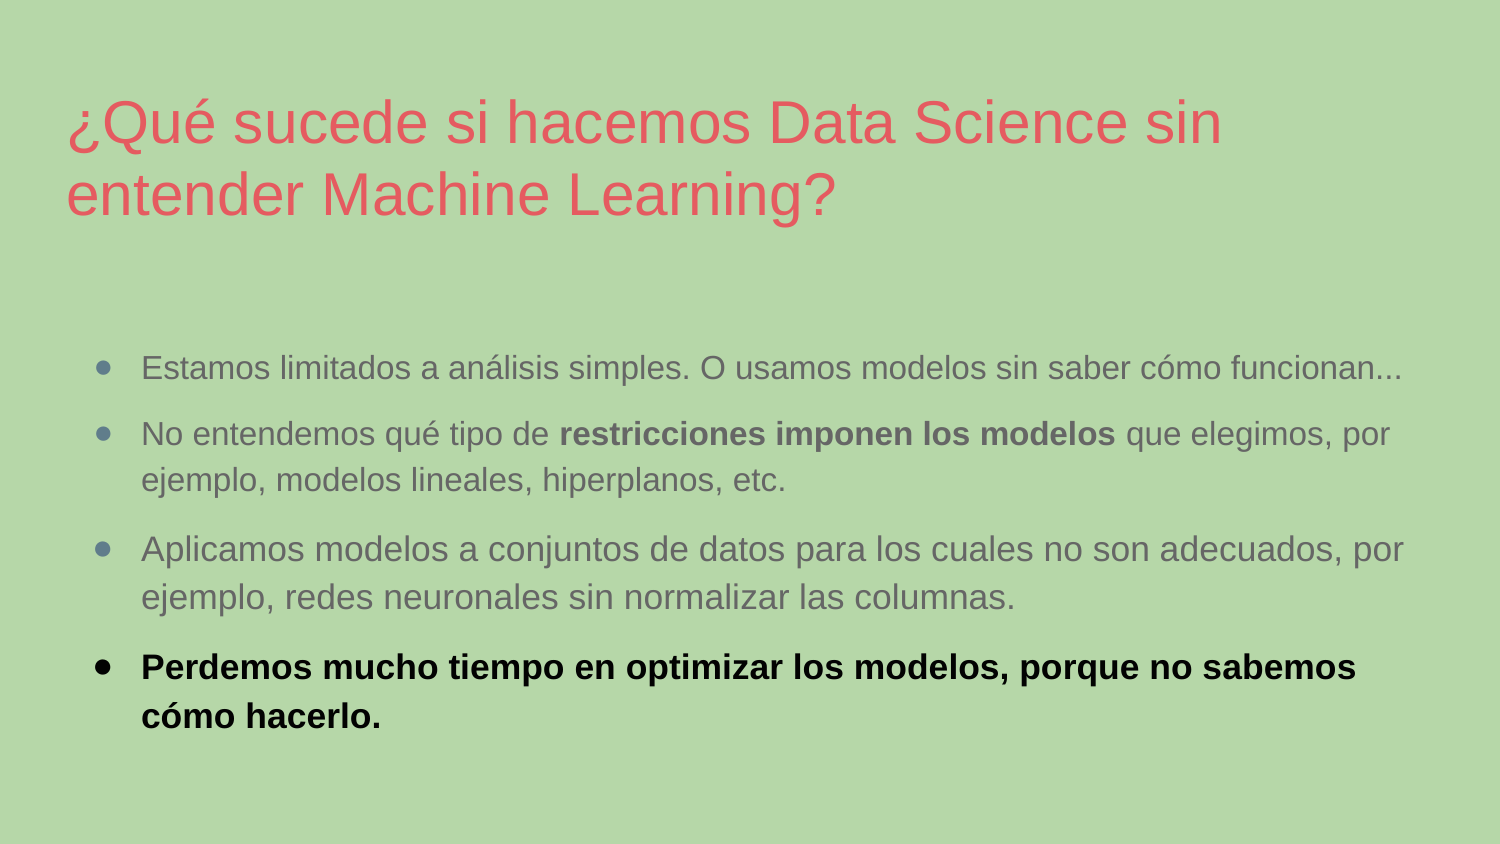

# ¿Qué sucede si hacemos Data Science sin entender Machine Learning?
Estamos limitados a análisis simples. O usamos modelos sin saber cómo funcionan...
No entendemos qué tipo de restricciones imponen los modelos que elegimos, por ejemplo, modelos lineales, hiperplanos, etc.
Aplicamos modelos a conjuntos de datos para los cuales no son adecuados, por ejemplo, redes neuronales sin normalizar las columnas.
Perdemos mucho tiempo en optimizar los modelos, porque no sabemos cómo hacerlo.